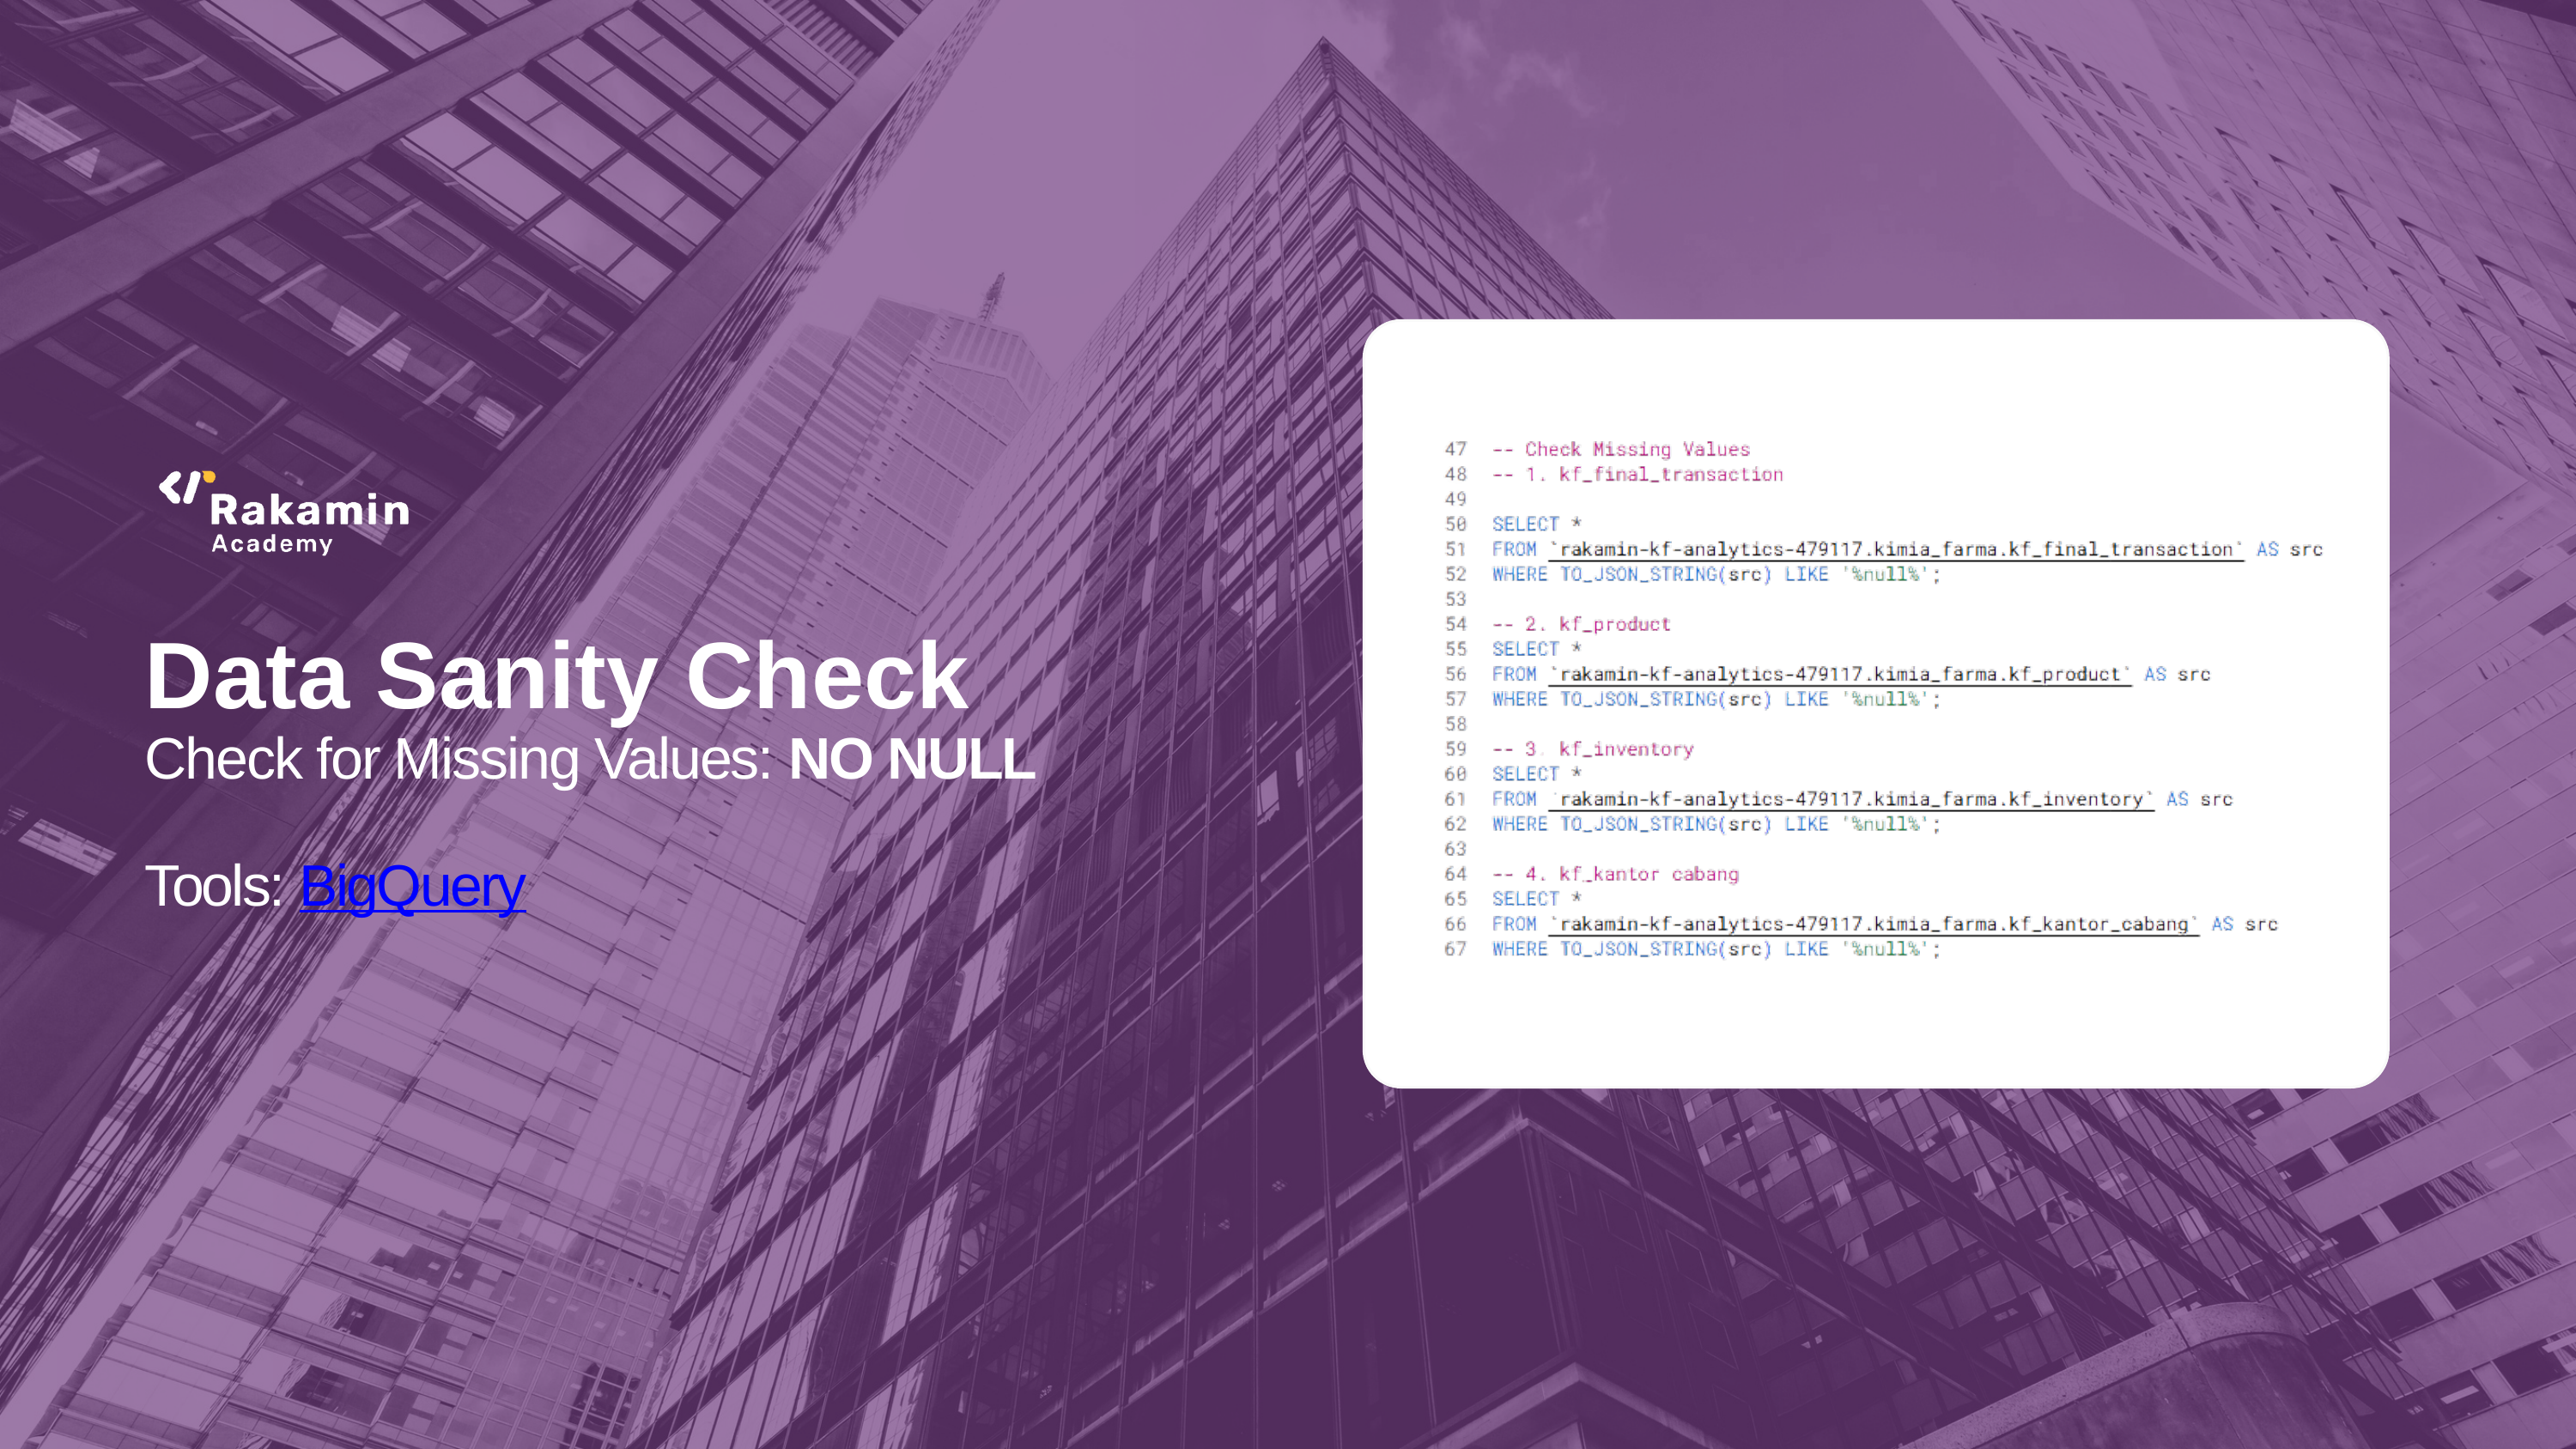

Data Sanity Check
Check for Missing Values: NO NULL
Tools: BigQuery